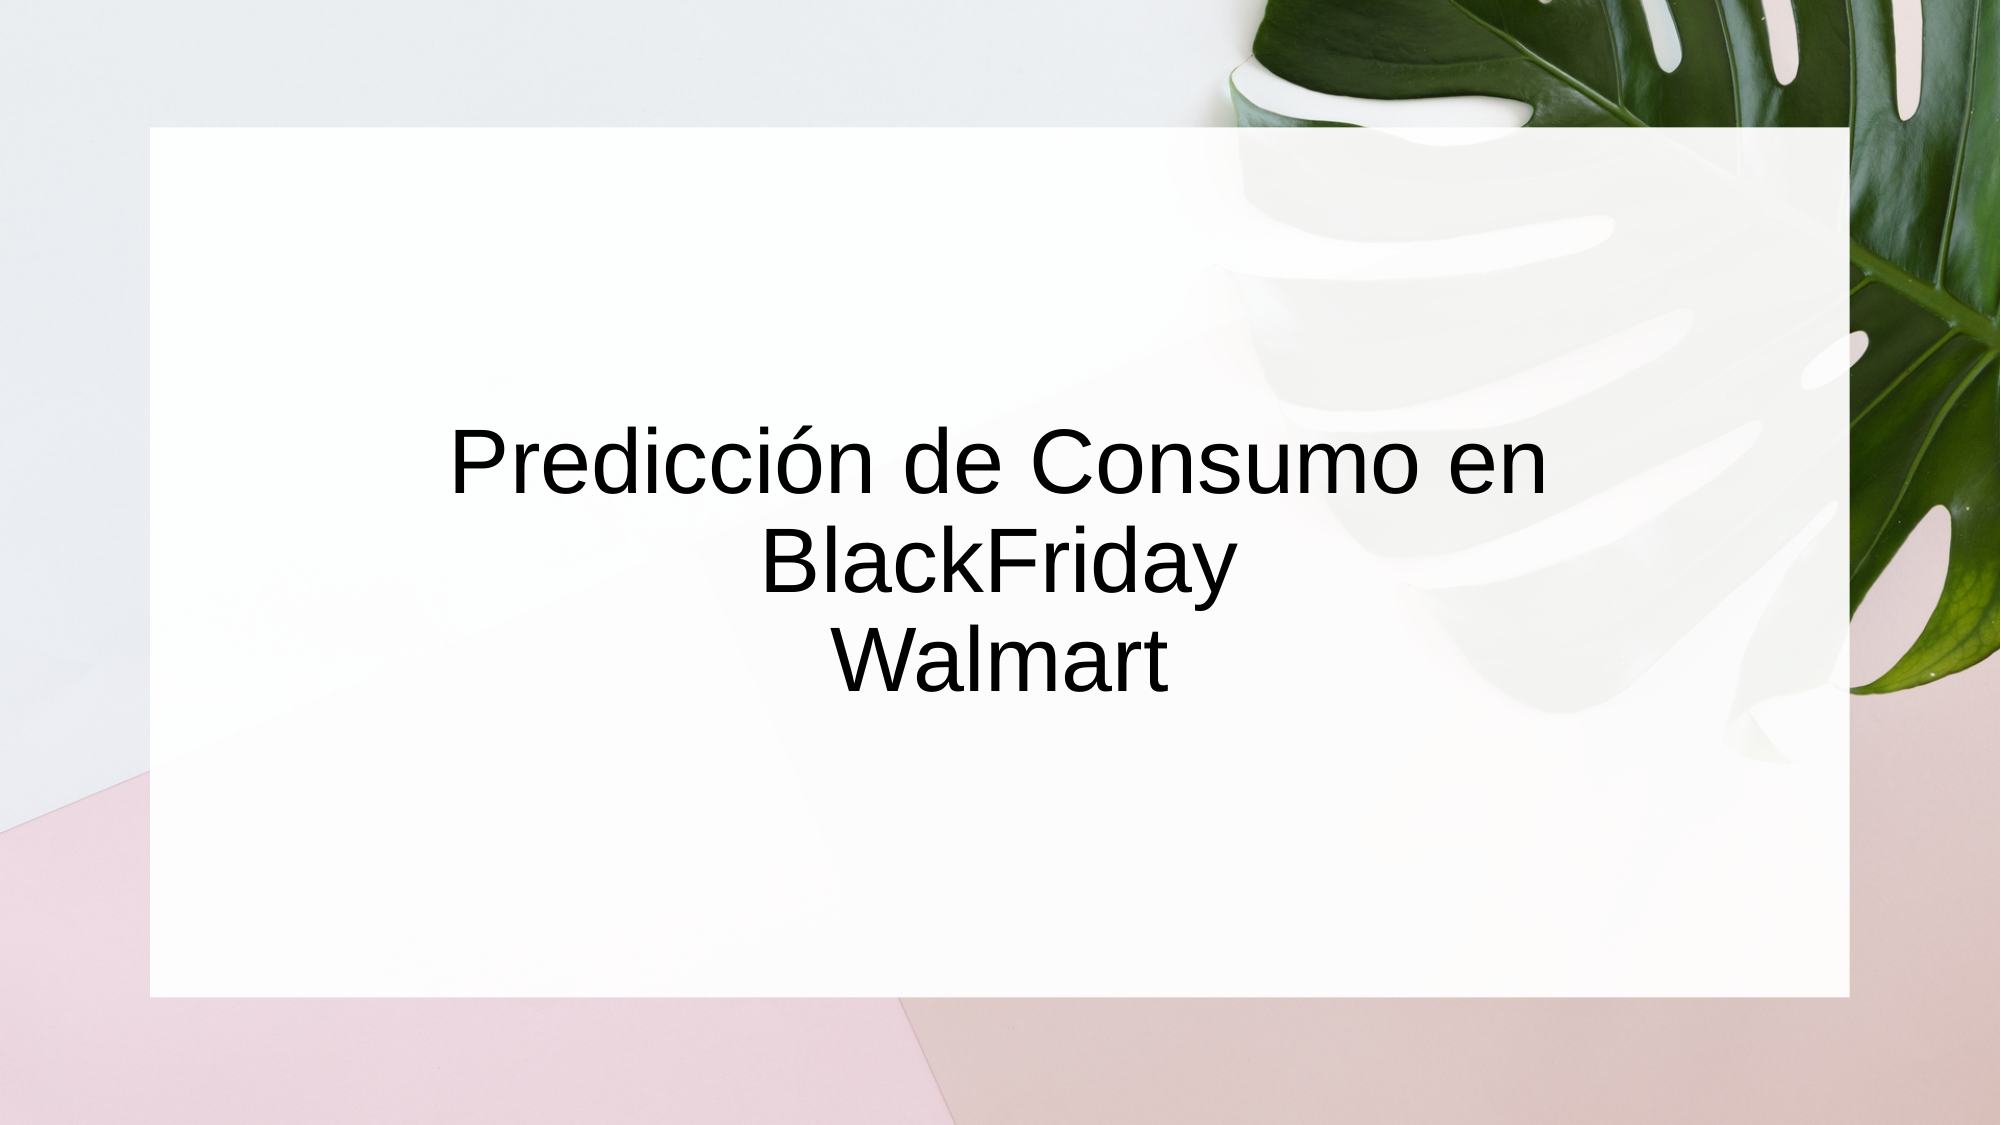

# Predicción de Consumo en BlackFriday Walmart